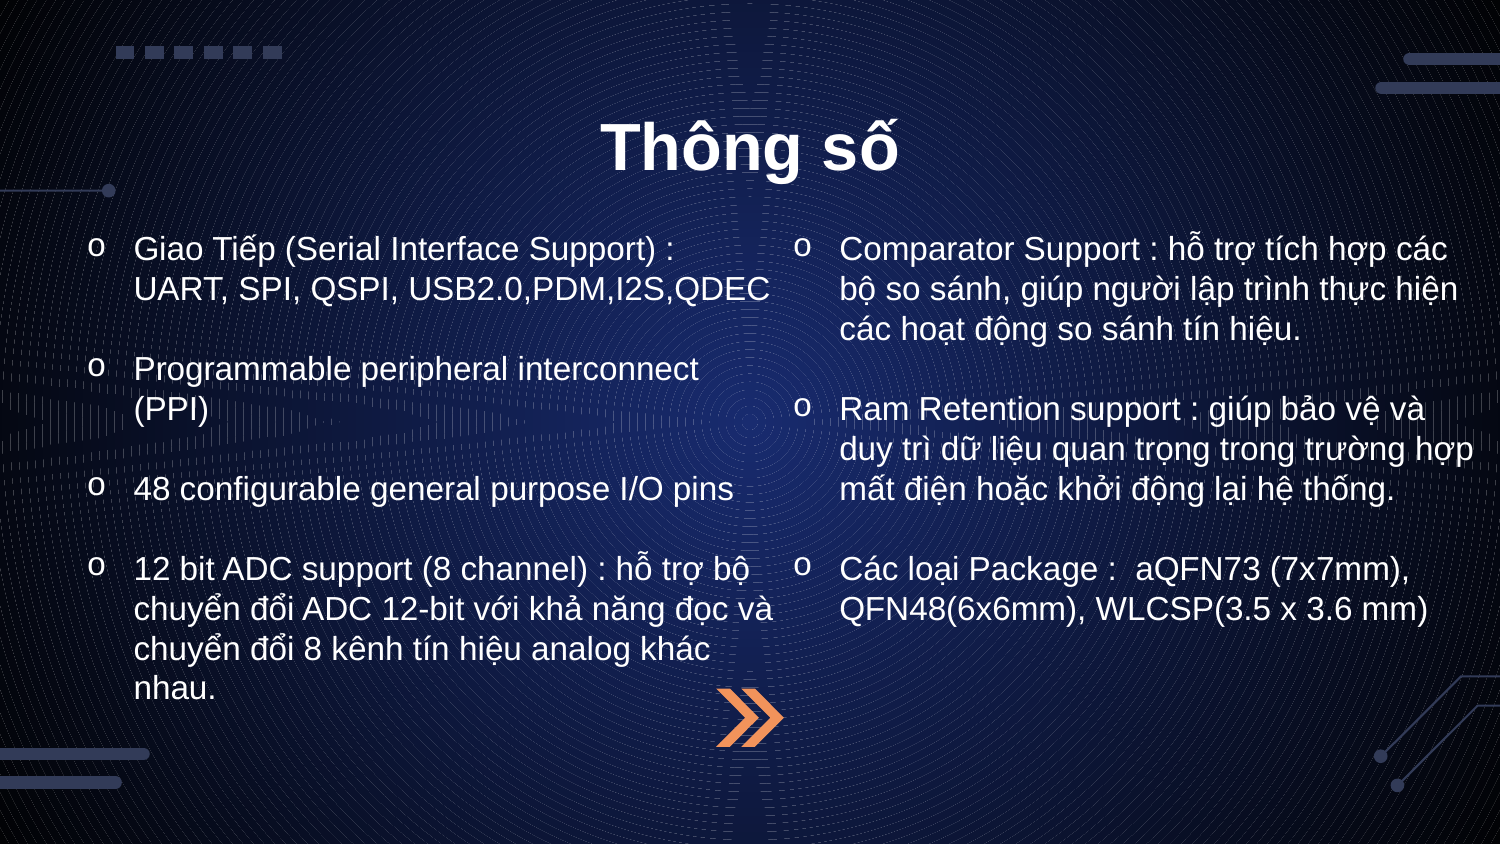

# Thông số
Giao Tiếp (Serial Interface Support) : UART, SPI, QSPI, USB2.0,PDM,I2S,QDEC

Programmable peripheral interconnect (PPI)

48 configurable general purpose I/O pins

12 bit ADC support (8 channel) : hỗ trợ bộ chuyển đổi ADC 12-bit với khả năng đọc và chuyển đổi 8 kênh tín hiệu analog khác nhau.
Comparator Support : hỗ trợ tích hợp các bộ so sánh, giúp người lập trình thực hiện các hoạt động so sánh tín hiệu.

Ram Retention support : giúp bảo vệ và duy trì dữ liệu quan trọng trong trường hợp mất điện hoặc khởi động lại hệ thống.

Các loại Package :  aQFN73 (7x7mm), QFN48(6x6mm), WLCSP(3.5 x 3.6 mm)